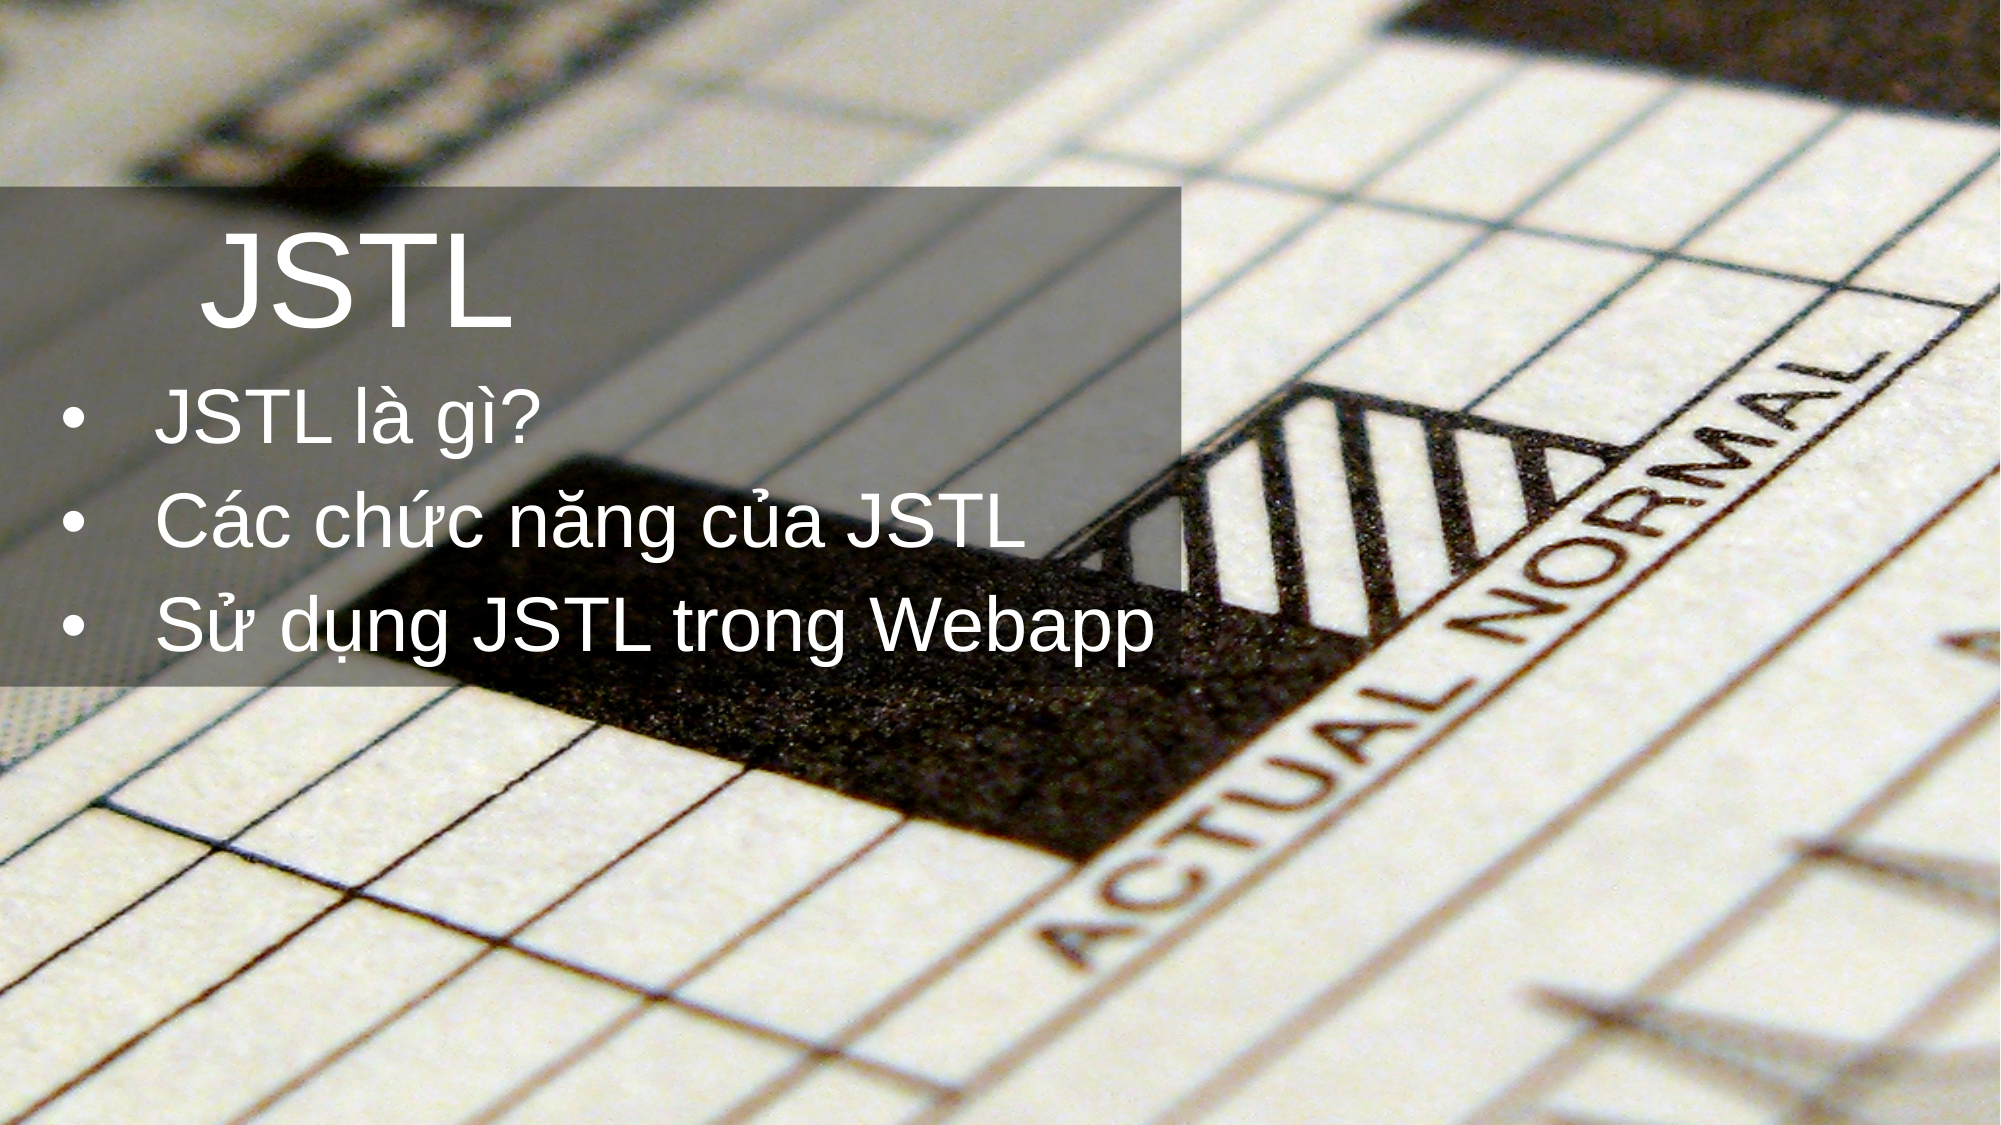

JSTL
JSTL là gì?
Các chức năng của JSTL
Sử dụng JSTL trong Webapp